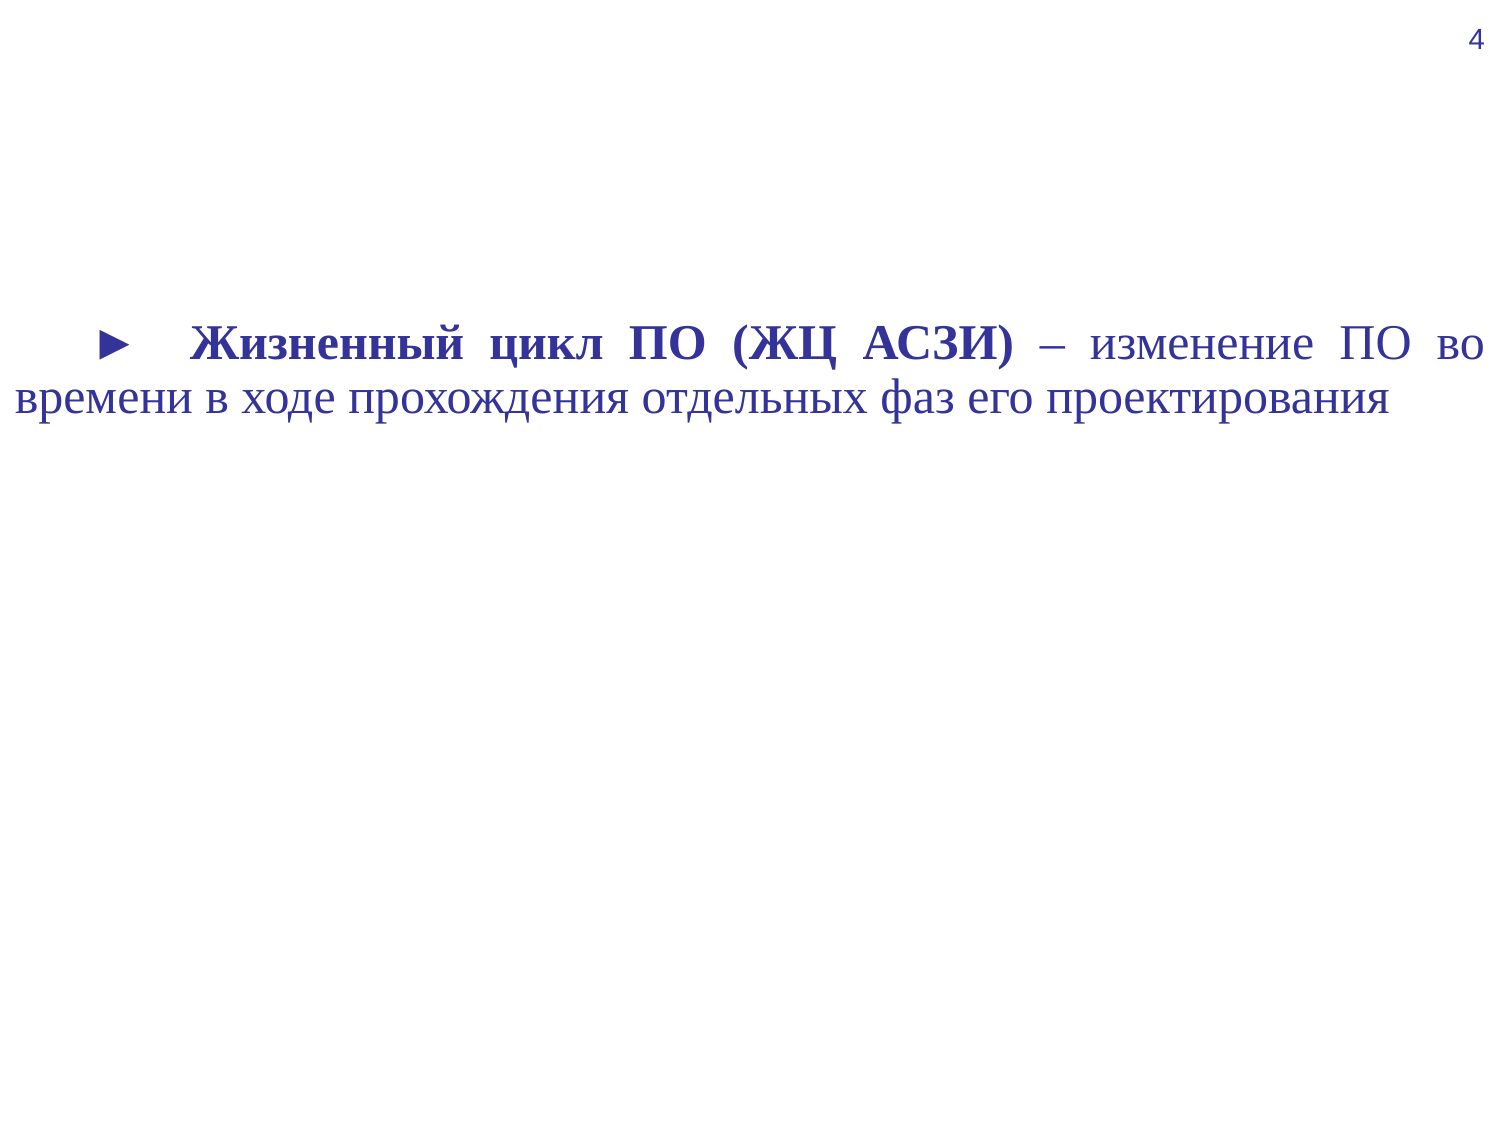

4
►  Жизненный цикл ПО (ЖЦ АСЗИ) – изменение ПО во времени в ходе прохождения отдельных фаз его проектирования